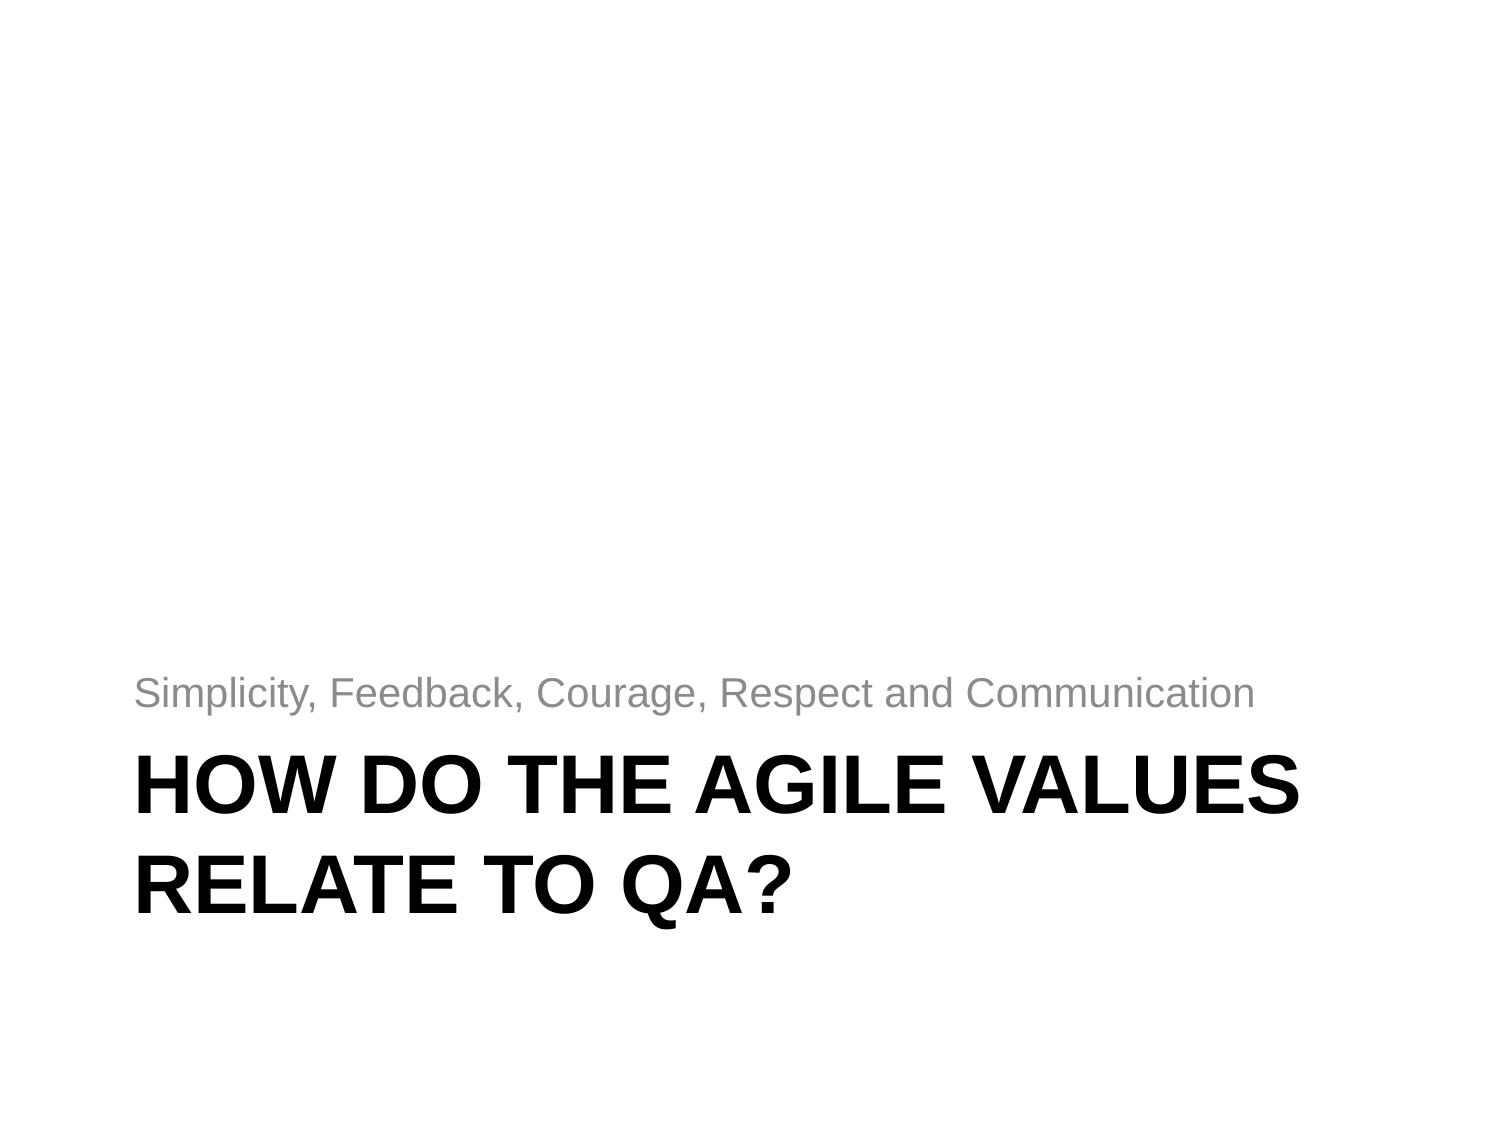

Simplicity, Feedback, Courage, Respect and Communication
# How do the Agile values relate to QA?